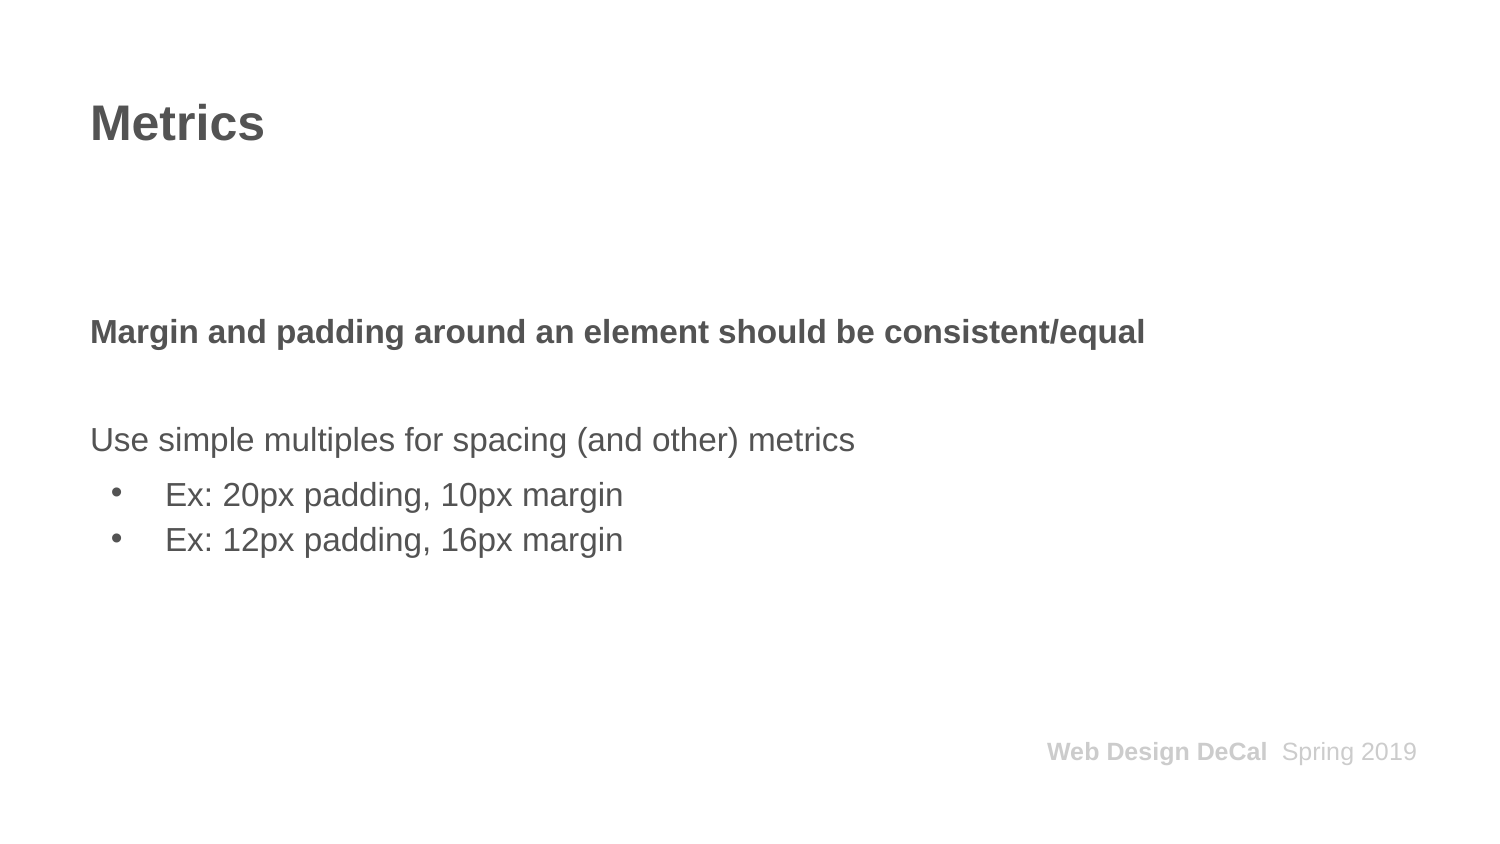

# Metrics
Margin and padding around an element should be consistent/equal

Use simple multiples for spacing (and other) metrics
Ex: 20px padding, 10px margin
Ex: 12px padding, 16px margin